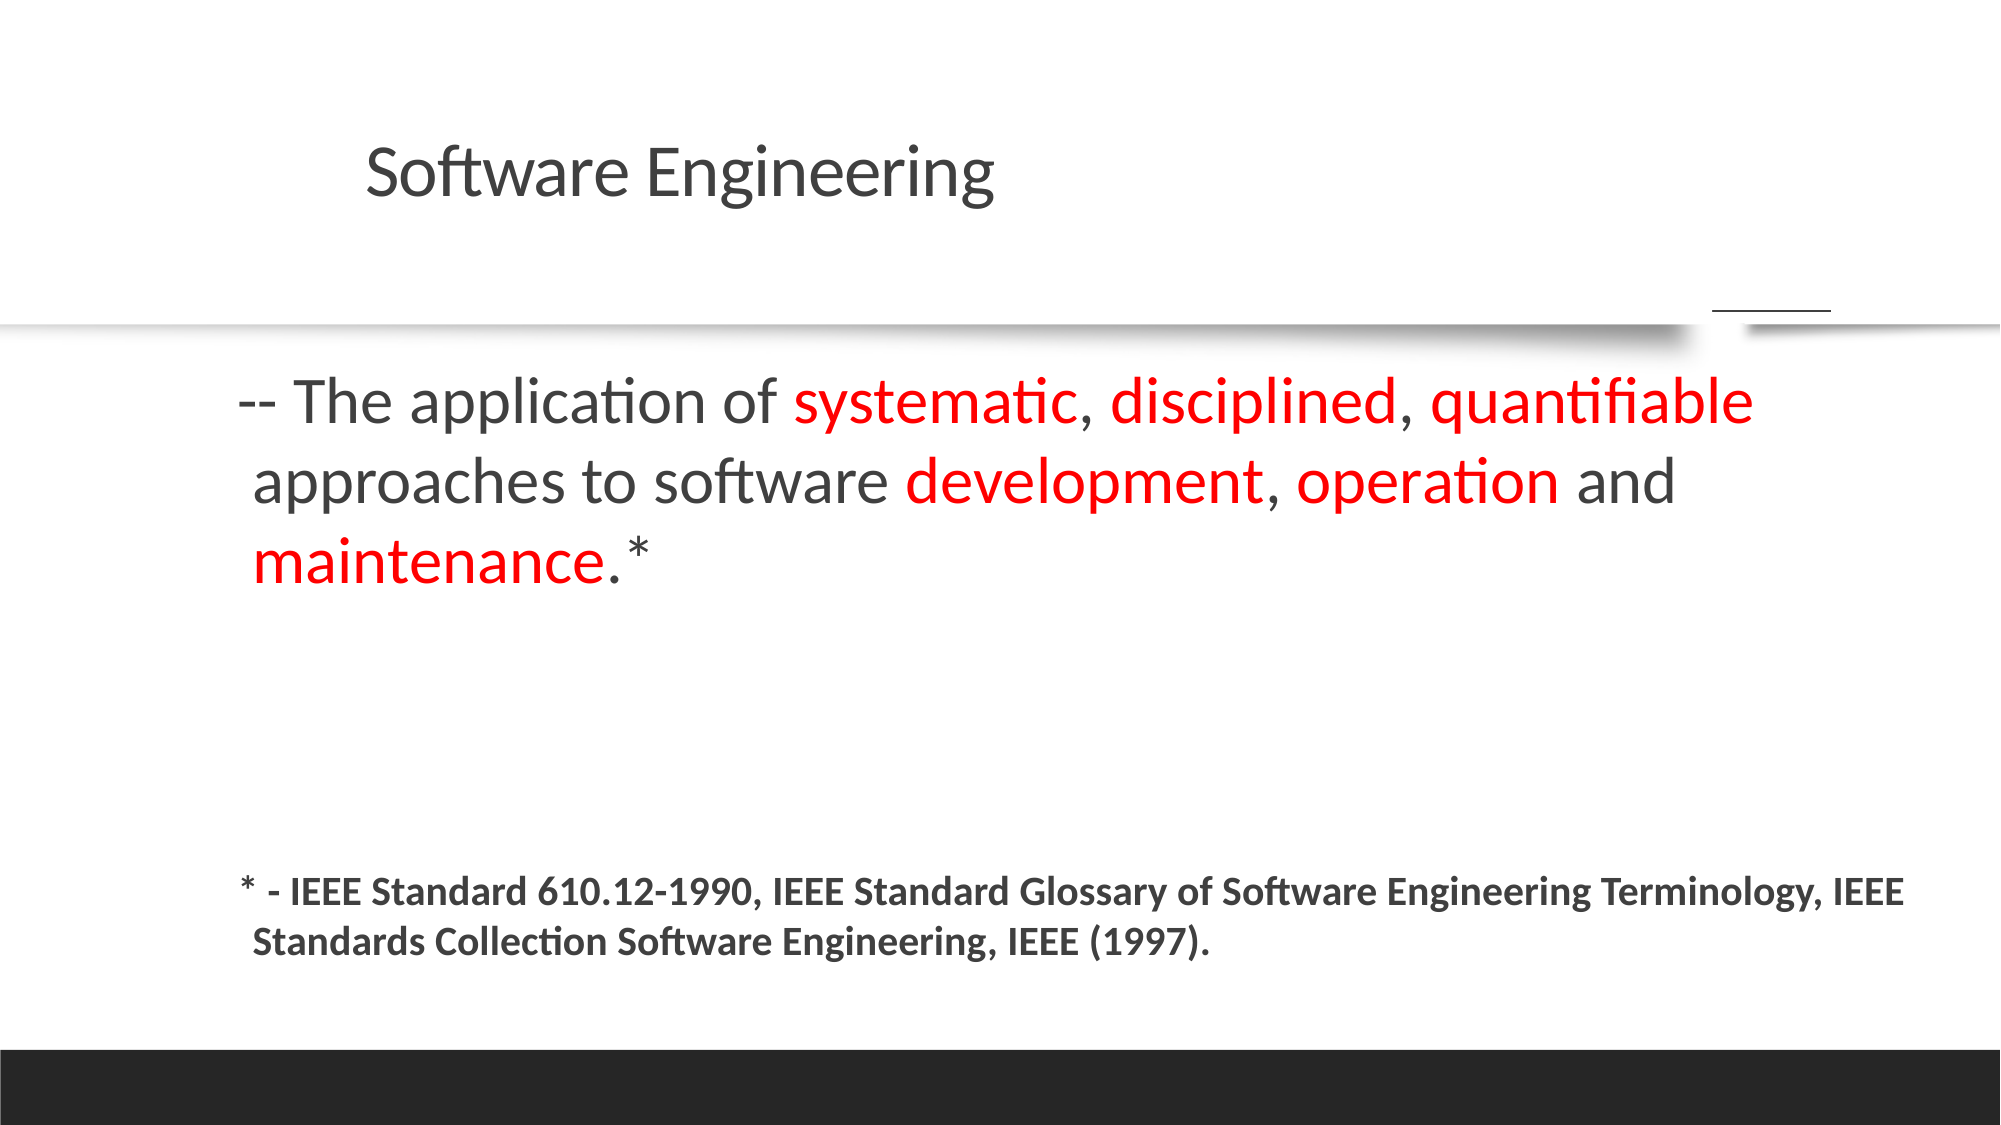

# Software Engineering
-- The application of systematic, disciplined, quantifiable approaches to software development, operation and maintenance.*

* - IEEE Standard 610.12-1990, IEEE Standard Glossary of Software Engineering Terminology, IEEE Standards Collection Software Engineering, IEEE (1997).